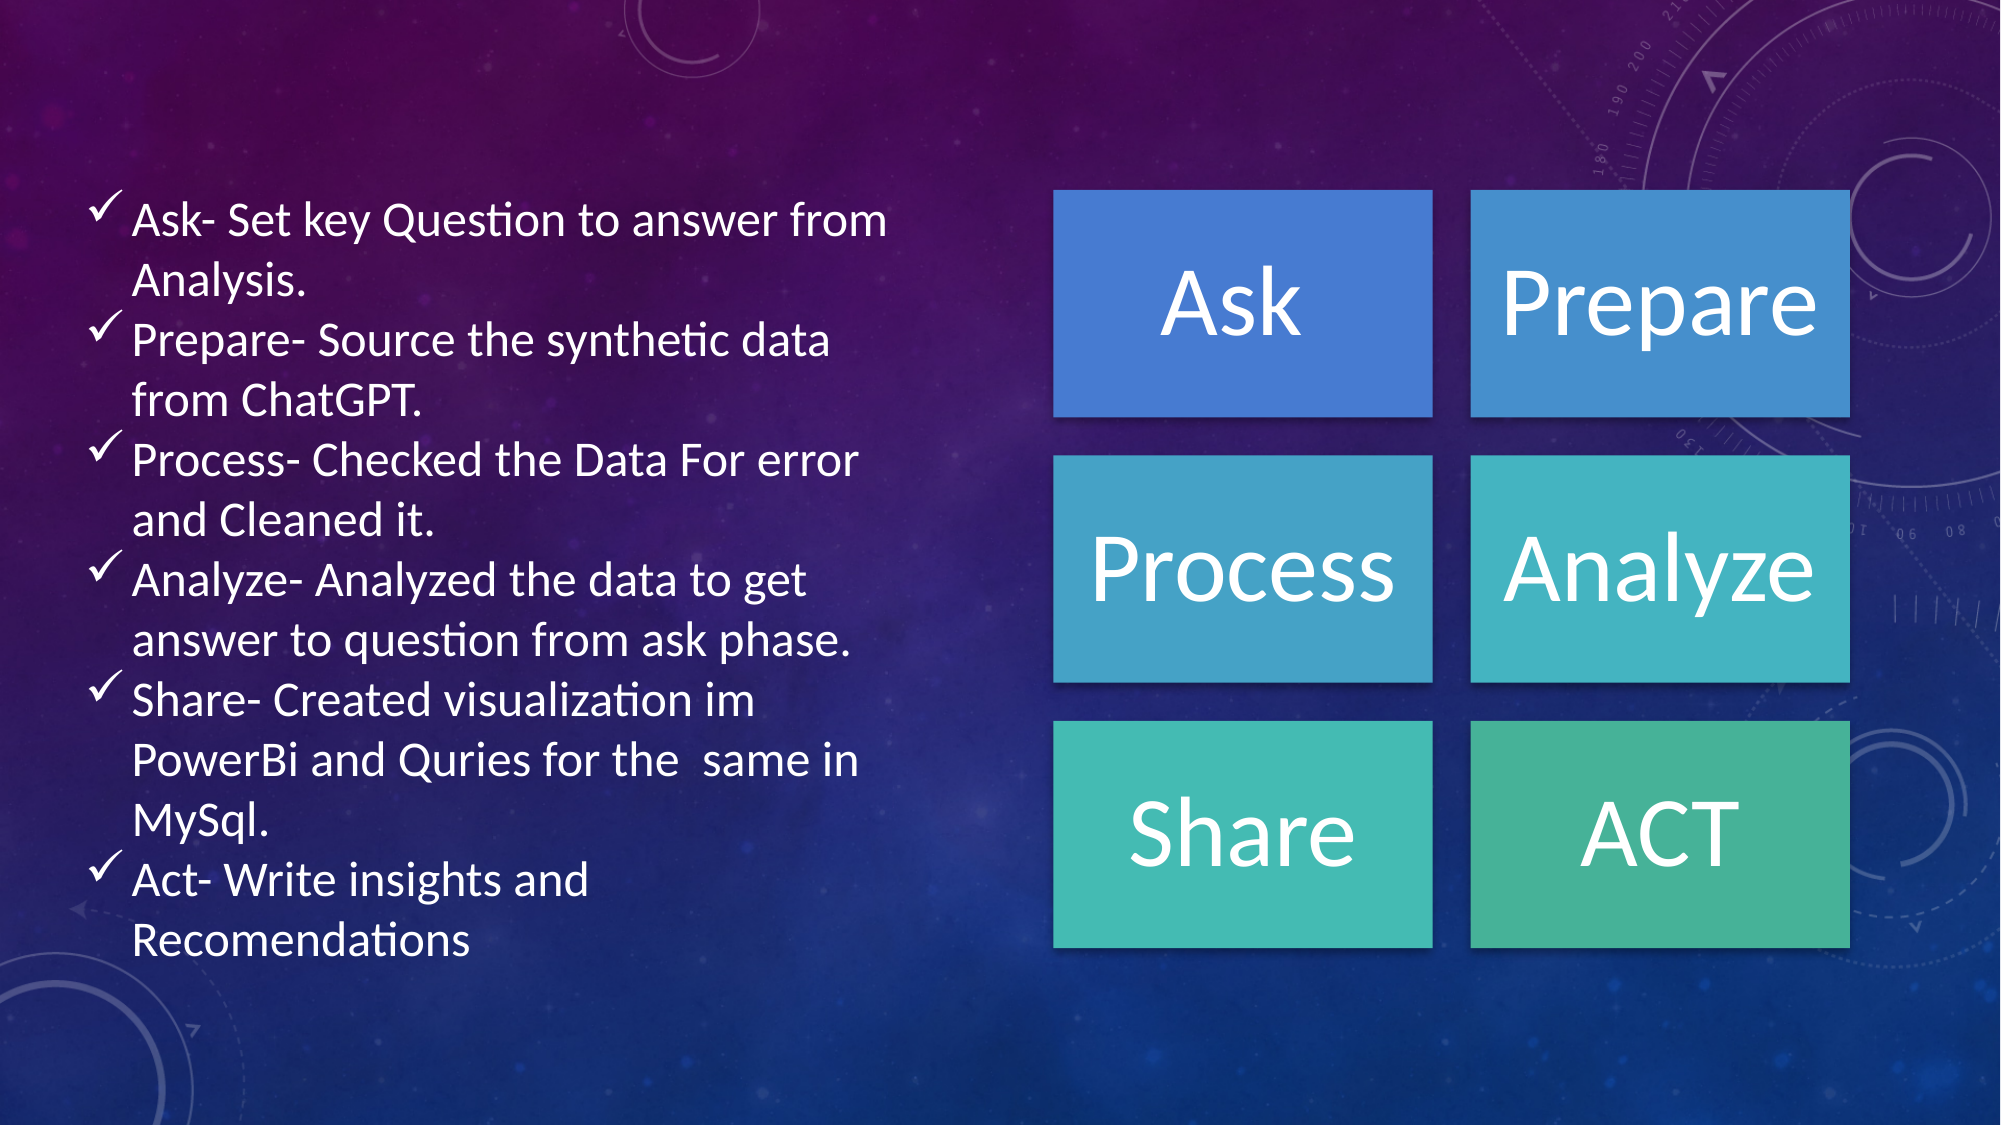

Ask
Prepare
Process
Analyze
Share
ACT
Ask- Set key Question to answer from Analysis.
Prepare- Source the synthetic data from ChatGPT.
Process- Checked the Data For error and Cleaned it.
Analyze- Analyzed the data to get answer to question from ask phase.
Share- Created visualization im PowerBi and Quries for the  same in MySql.
Act- Write insights and Recomendations